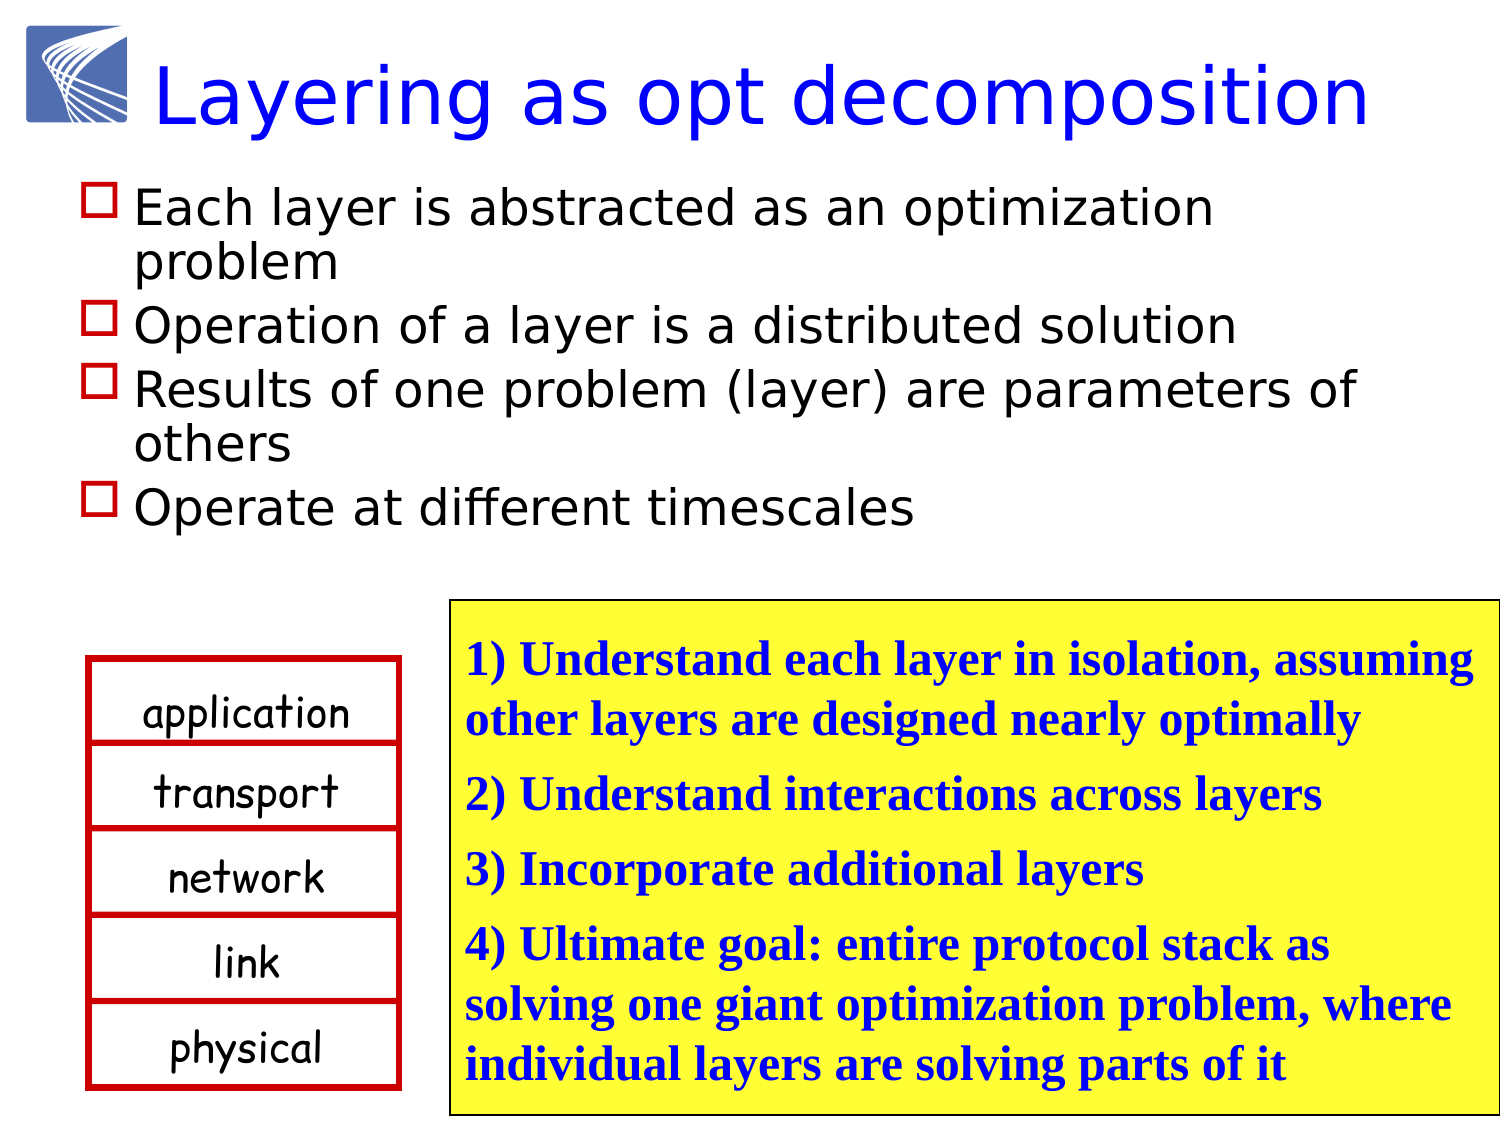

# Layering as opt decomposition
Each layer is abstracted as an optimization problem
Operation of a layer is a distributed solution
Results of one problem (layer) are parameters of others
Operate at different timescales
1) Understand each layer in isolation, assuming
other layers are designed nearly optimally

2) Understand interactions across layers

3) Incorporate additional layers

4) Ultimate goal: entire protocol stack as
solving one giant optimization problem, where
individual layers are solving parts of it

application

transport

network

link

physical